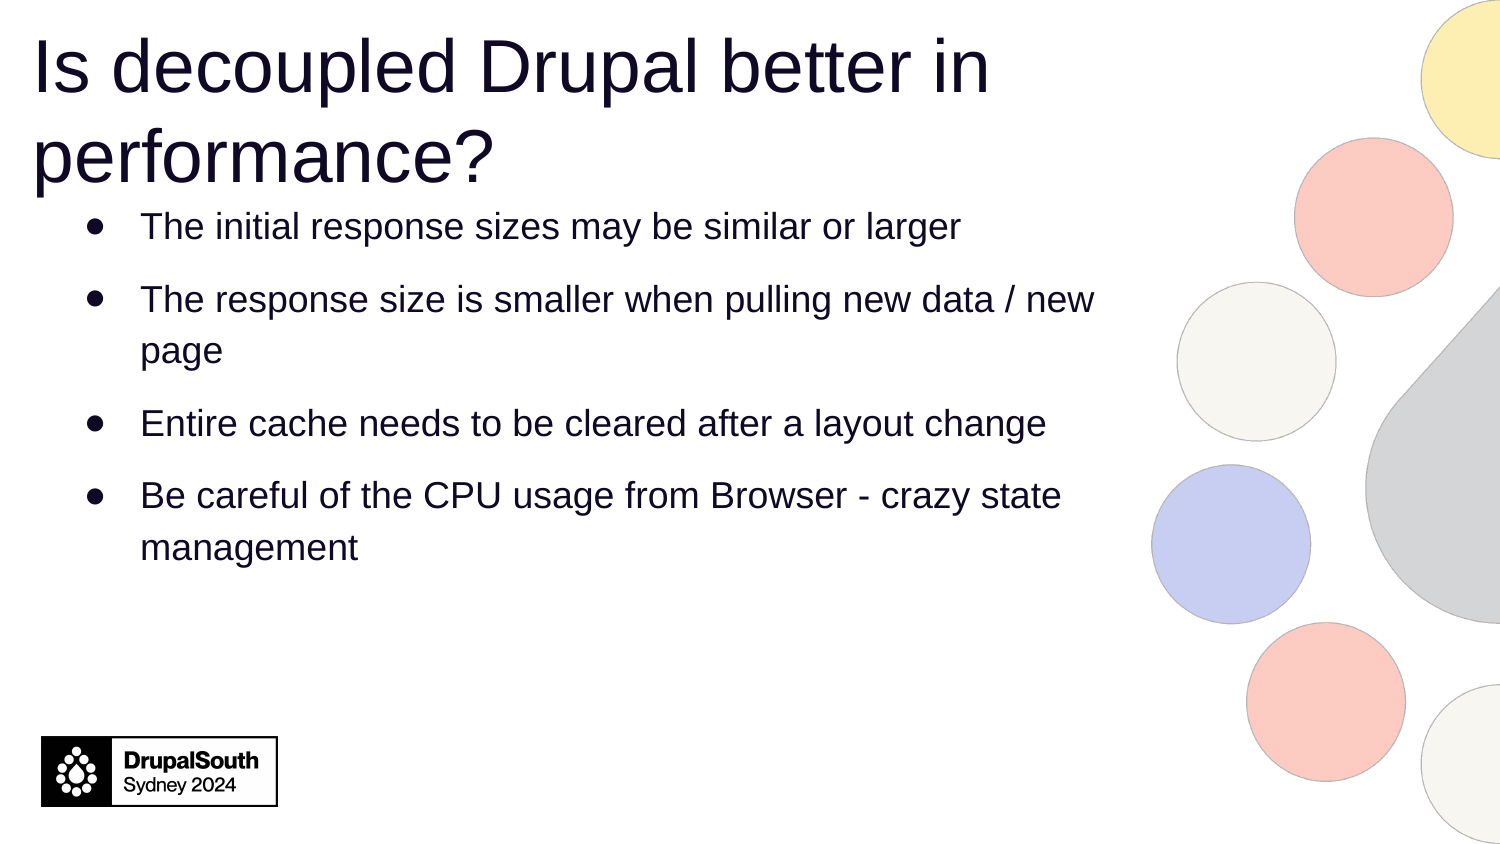

# Is decoupled Drupal better in performance?
The initial response sizes may be similar or larger
The response size is smaller when pulling new data / new page
Entire cache needs to be cleared after a layout change
Be careful of the CPU usage from Browser - crazy state management